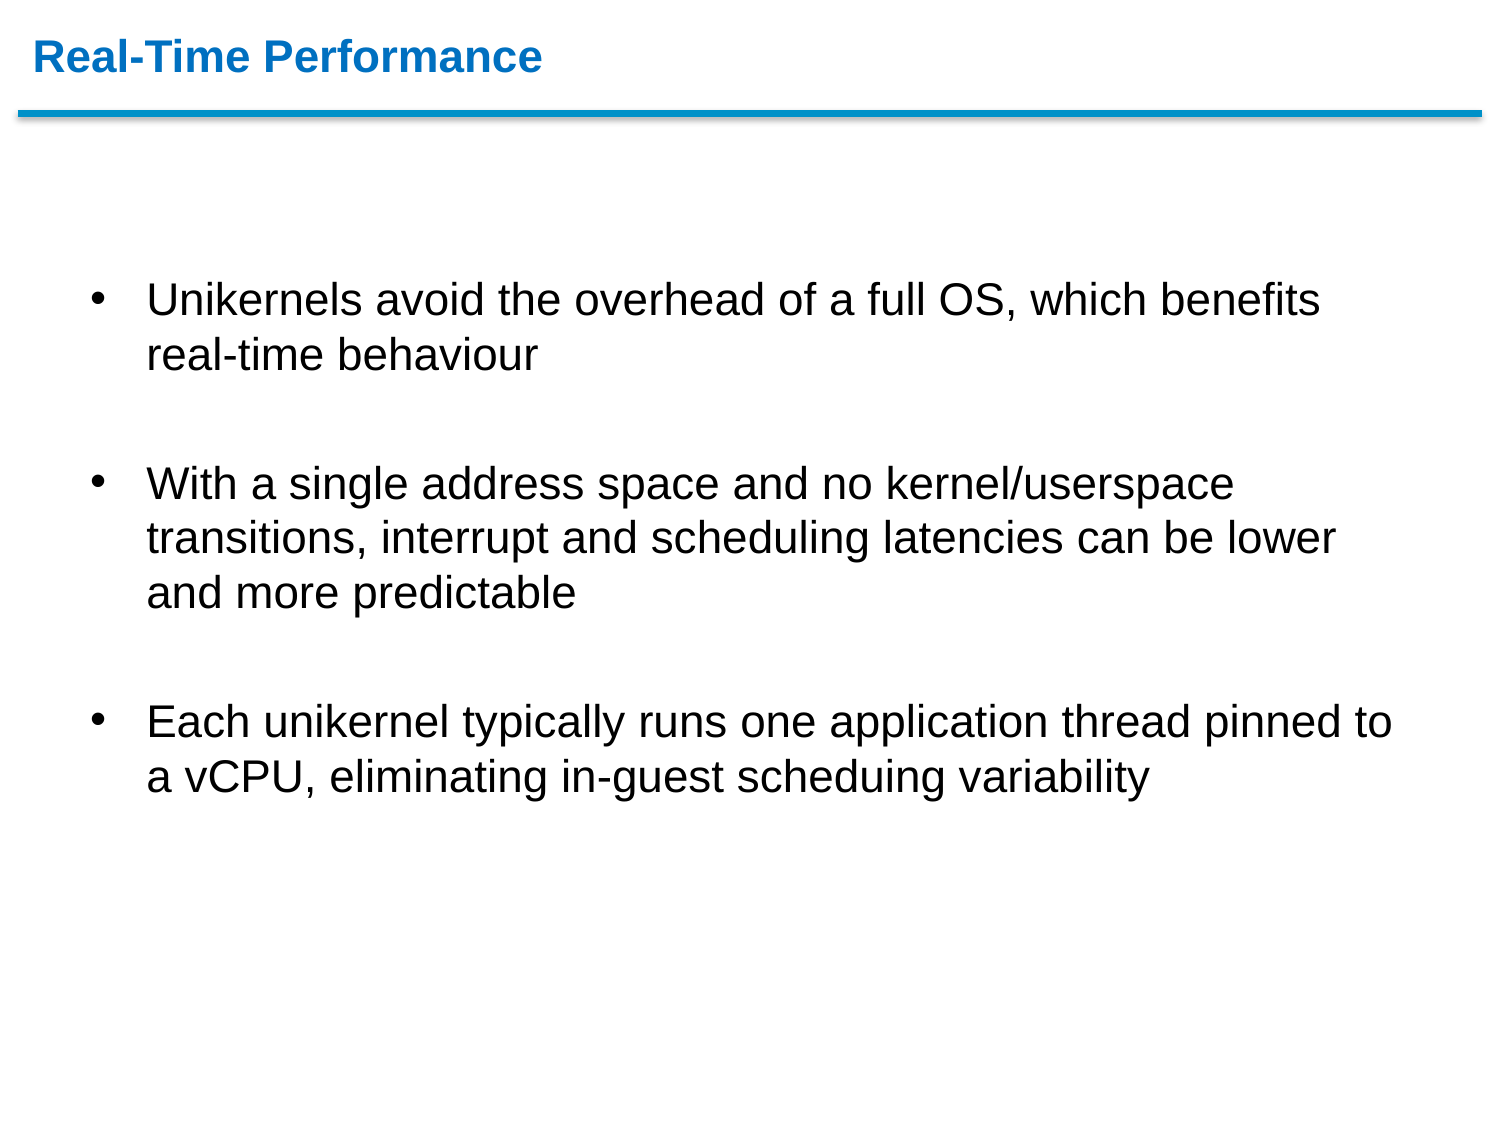

# Real-Time Performance
Unikernels avoid the overhead of a full OS, which benefits real-time behaviour

With a single address space and no kernel/userspace transitions, interrupt and scheduling latencies can be lower and more predictable

Each unikernel typically runs one application thread pinned to a vCPU, eliminating in-guest scheduing variability